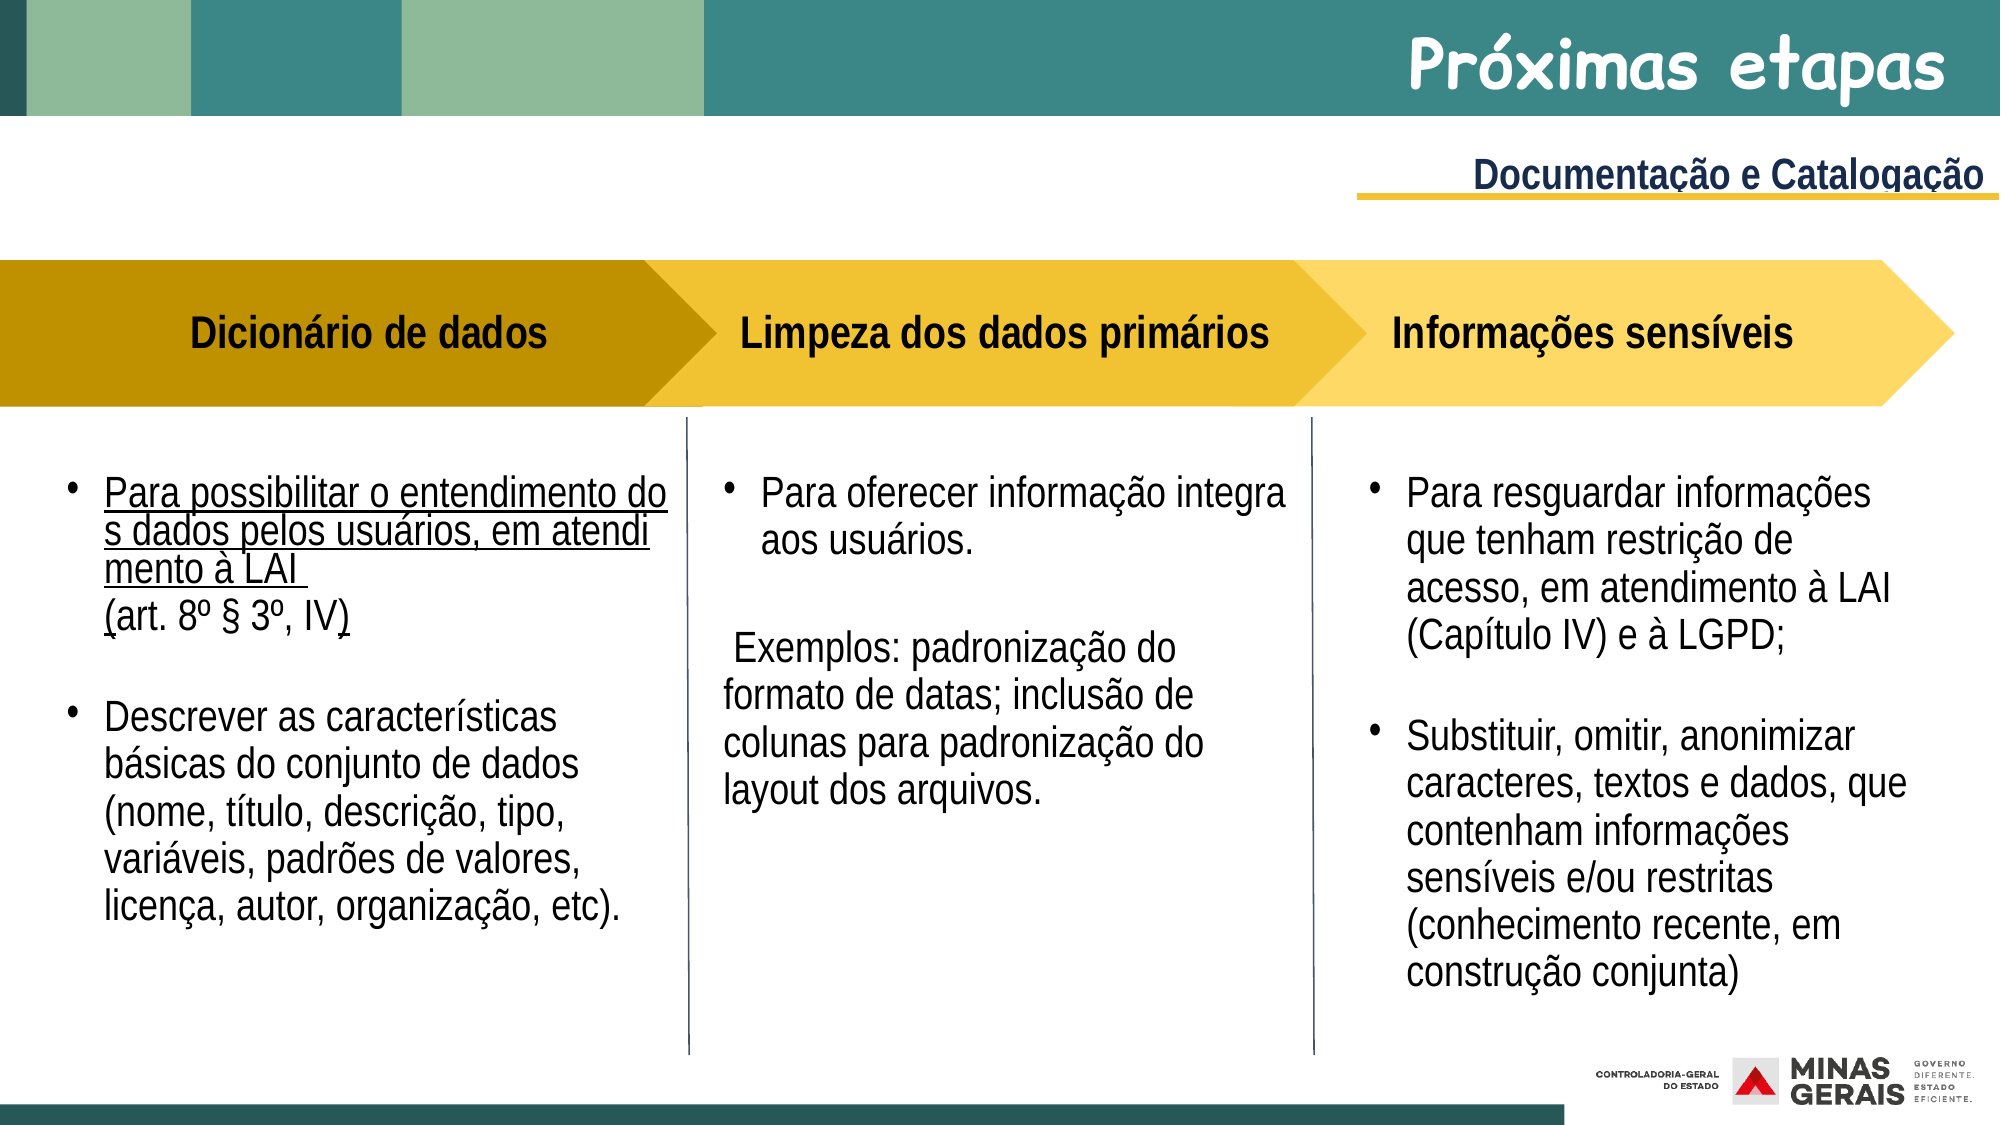

# Próximas etapas
Documentação e Catalogação

Limpeza dos dados primários
Para oferecer informação integra aos usuários.

 Exemplos: padronização do formato de datas; inclusão de colunas para padronização do layout dos arquivos.
Informações sensíveis
Para resguardar informações que tenham restrição de acesso, em atendimento à LAI (Capítulo IV) e à LGPD;

Substituir, omitir, anonimizar caracteres, textos e dados, que contenham informações sensíveis e/ou restritas (conhecimento recente, em construção conjunta)

Dicionário de dados
Para possibilitar o entendimento dos dados pelos usuários, em atendimento à LAI (art. 8º § 3º, IV)

Descrever as características básicas do conjunto de dados (nome, título, descrição, tipo, variáveis, padrões de valores, licença, autor, organização, etc).